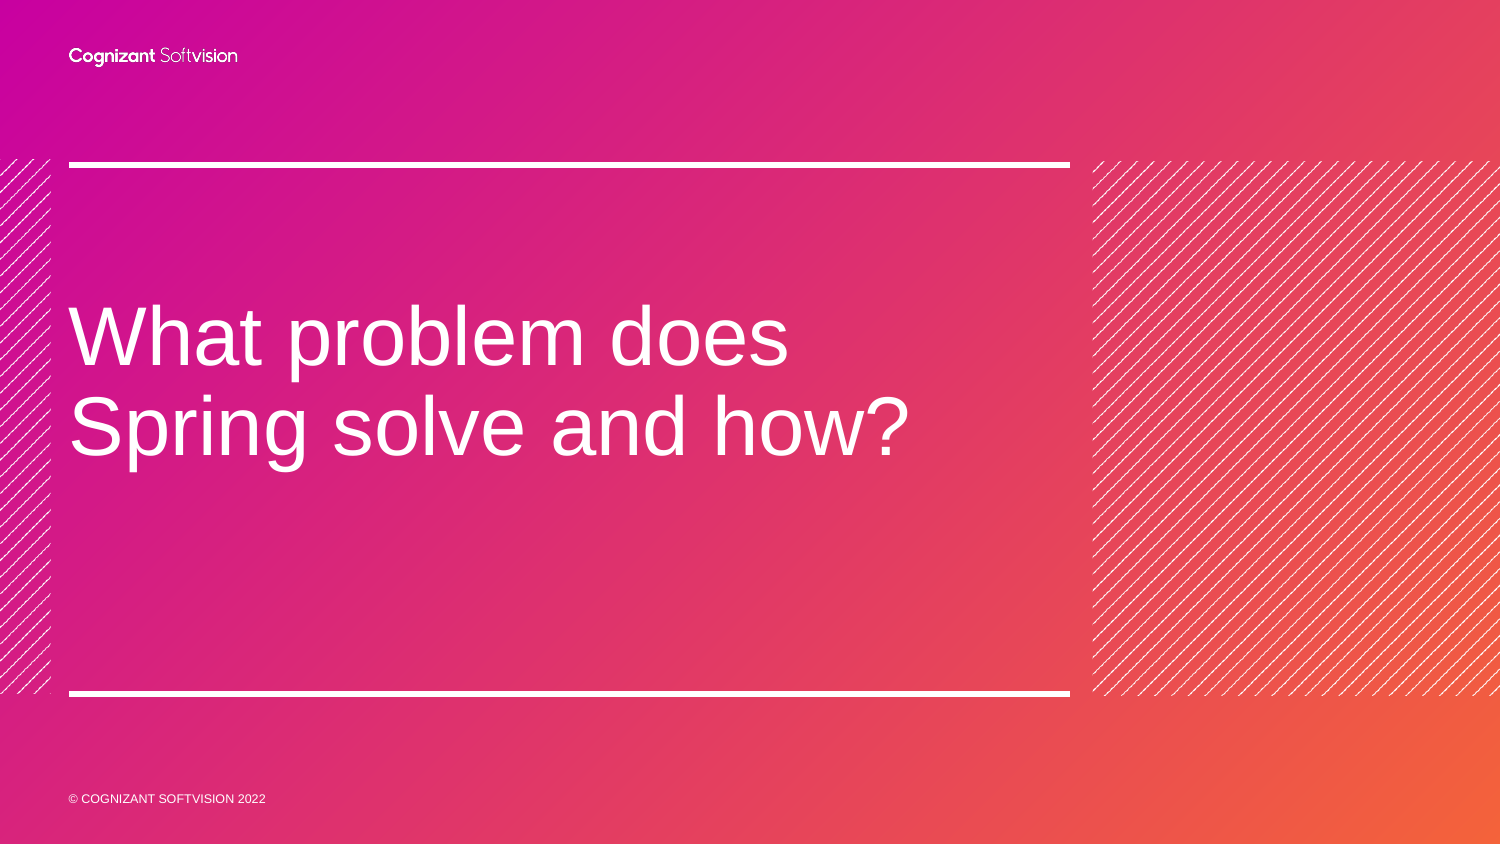

# What problem does Spring solve and how?